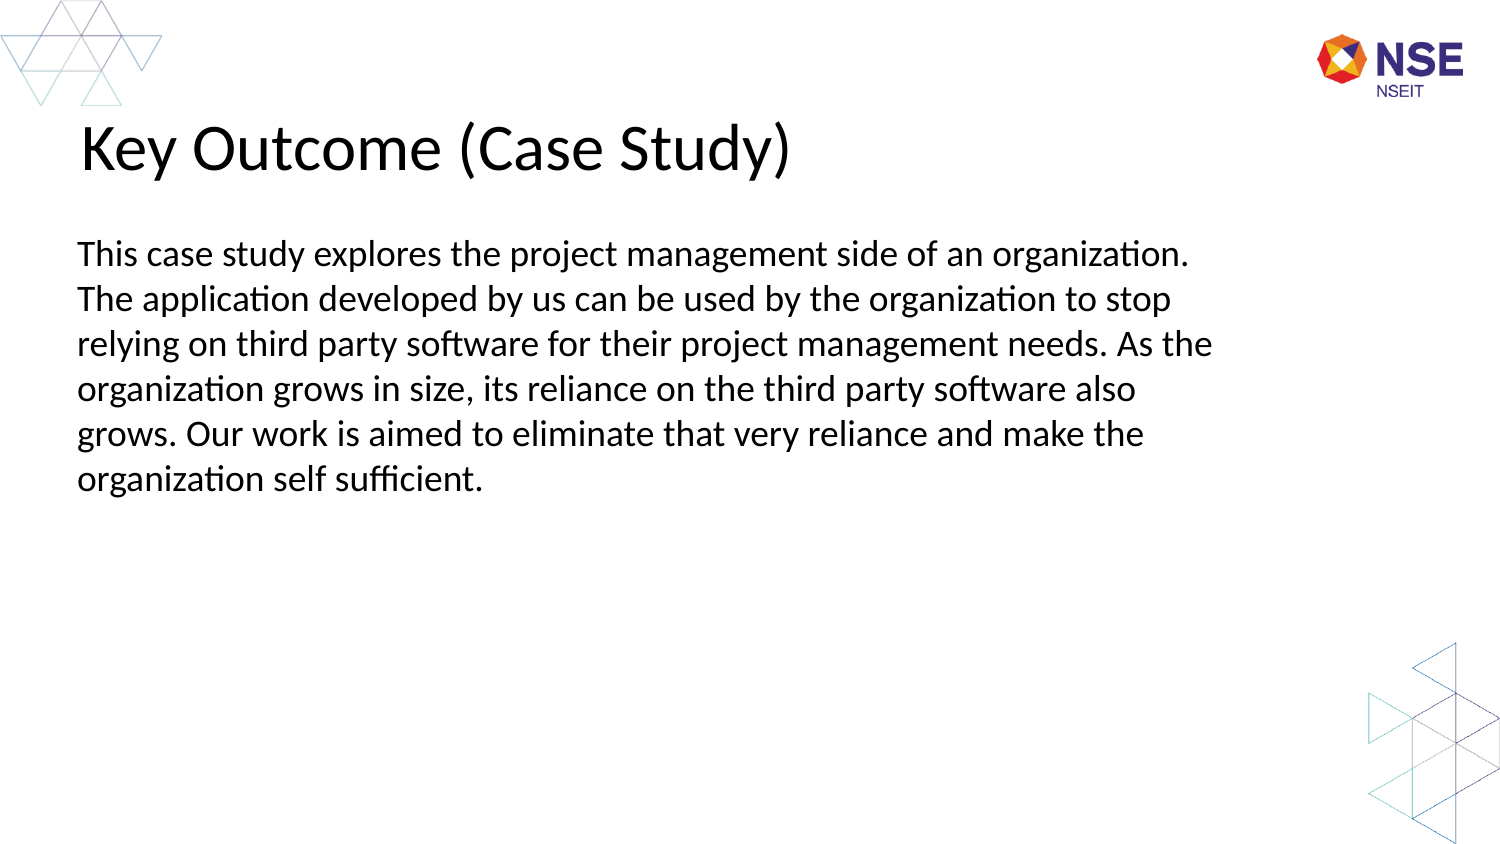

Key Outcome (Case Study)
This case study explores the project management side of an organization. The application developed by us can be used by the organization to stop relying on third party software for their project management needs. As the organization grows in size, its reliance on the third party software also grows. Our work is aimed to eliminate that very reliance and make the organization self sufficient.